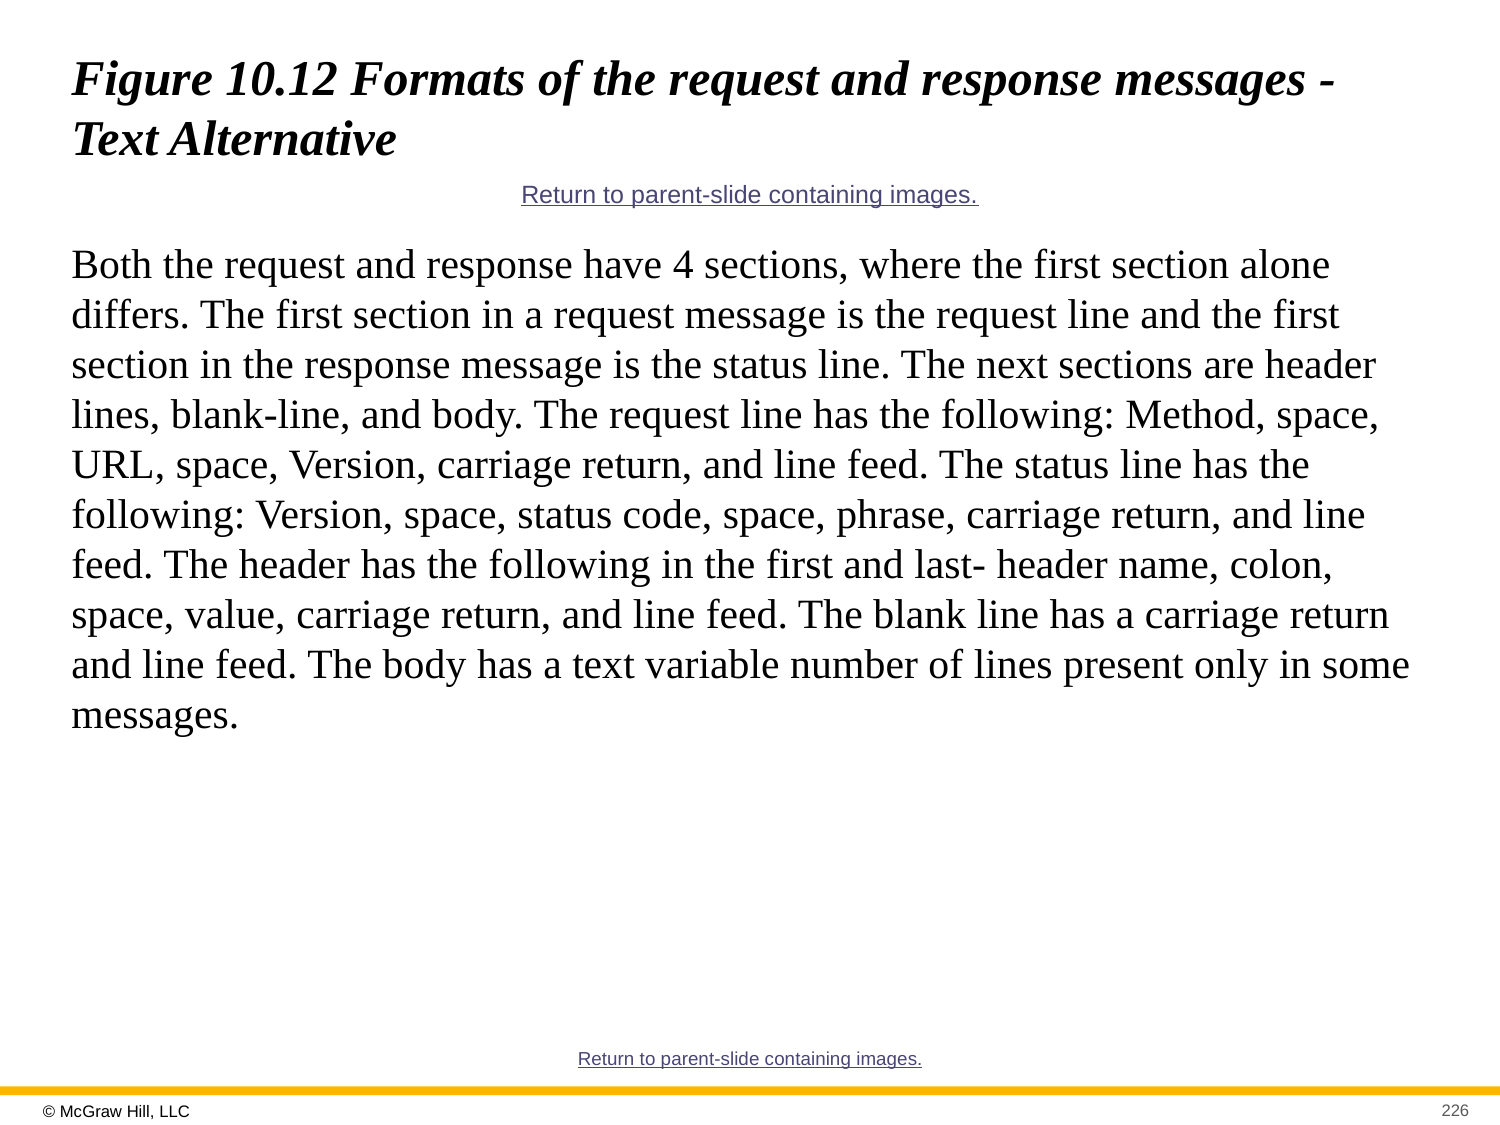

# Figure 10.12 Formats of the request and response messages - Text Alternative
Return to parent-slide containing images.
Both the request and response have 4 sections, where the first section alone differs. The first section in a request message is the request line and the first section in the response message is the status line. The next sections are header lines, blank-line, and body. The request line has the following: Method, space, URL, space, Version, carriage return, and line feed. The status line has the following: Version, space, status code, space, phrase, carriage return, and line feed. The header has the following in the first and last- header name, colon, space, value, carriage return, and line feed. The blank line has a carriage return and line feed. The body has a text variable number of lines present only in some messages.
Return to parent-slide containing images.
226